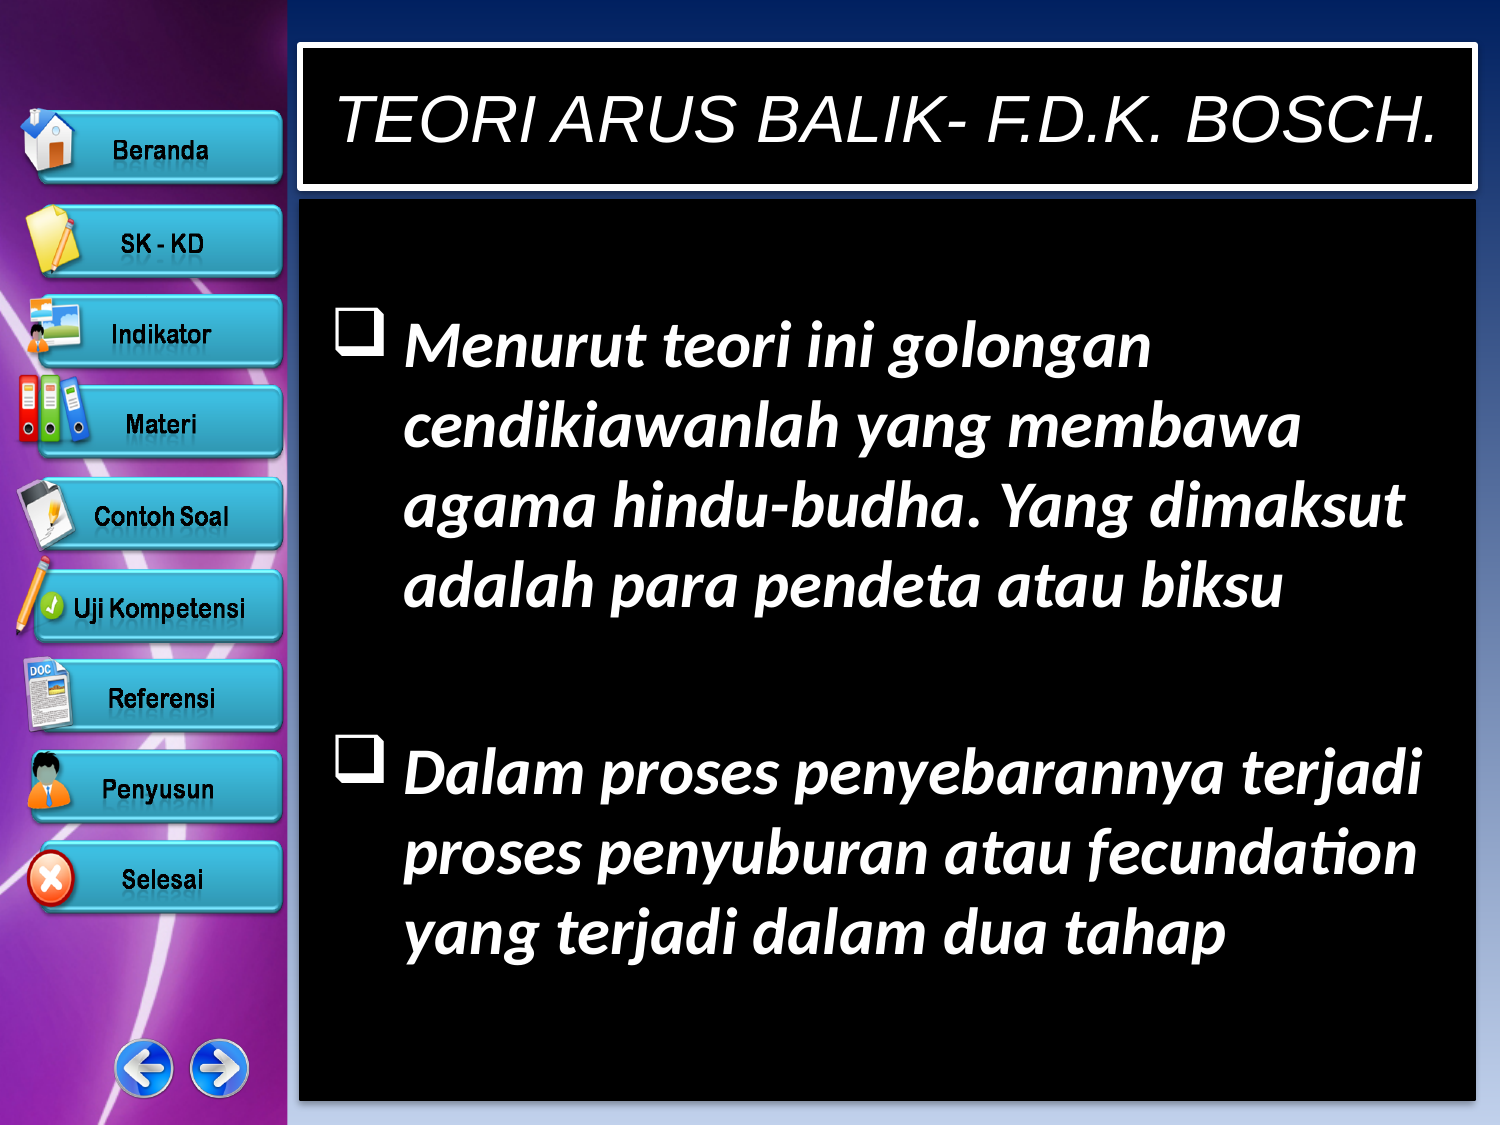

# TEORI ARUS BALIK- F.D.K. BOSCH.

Menurut teori ini golongan cendikiawanlah yang membawa agama hindu-budha. Yang dimaksut adalah para pendeta atau biksu

Dalam proses penyebarannya terjadi proses penyuburan atau fecundation yang terjadi dalam dua tahap